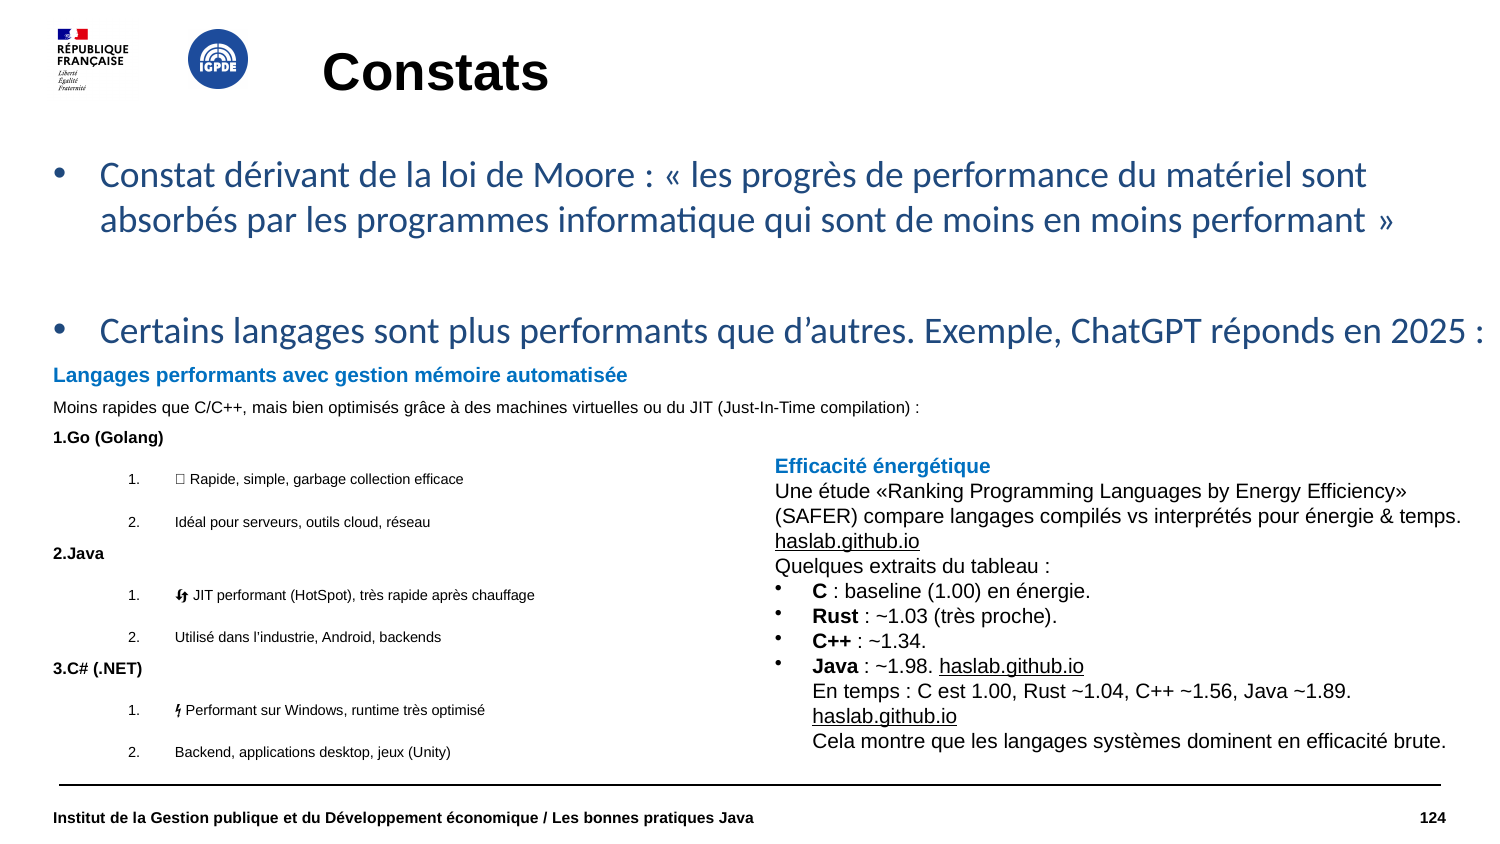

# Constats
Constat dérivant de la loi de Moore : « les progrès de performance du matériel sont absorbés par les programmes informatique qui sont de moins en moins performant »

Certains langages sont plus performants que d’autres. Exemple, ChatGPT réponds en 2025 :
Langages performants avec gestion mémoire automatisée
Moins rapides que C/C++, mais bien optimisés grâce à des machines virtuelles ou du JIT (Just-In-Time compilation) :
Go (Golang)
🧼 Rapide, simple, garbage collection efficace
Idéal pour serveurs, outils cloud, réseau
Java
🔄 JIT performant (HotSpot), très rapide après chauffage
Utilisé dans l’industrie, Android, backends
C# (.NET)
⚡ Performant sur Windows, runtime très optimisé
Backend, applications desktop, jeux (Unity)

Efficacité énergétique
Une étude «Ranking Programming Languages by Energy Efficiency» (SAFER) compare langages compilés vs interprétés pour énergie & temps. haslab.github.io
Quelques extraits du tableau :
C : baseline (1.00) en énergie.
Rust : ~1.03 (très proche).
C++ : ~1.34.
Java : ~1.98. haslab.github.io
En temps : C est 1.00, Rust ~1.04, C++ ~1.56, Java ~1.89. haslab.github.io
Cela montre que les langages systèmes dominent en efficacité brute.

Institut de la Gestion publique et du Développement économique / Les bonnes pratiques Java
124